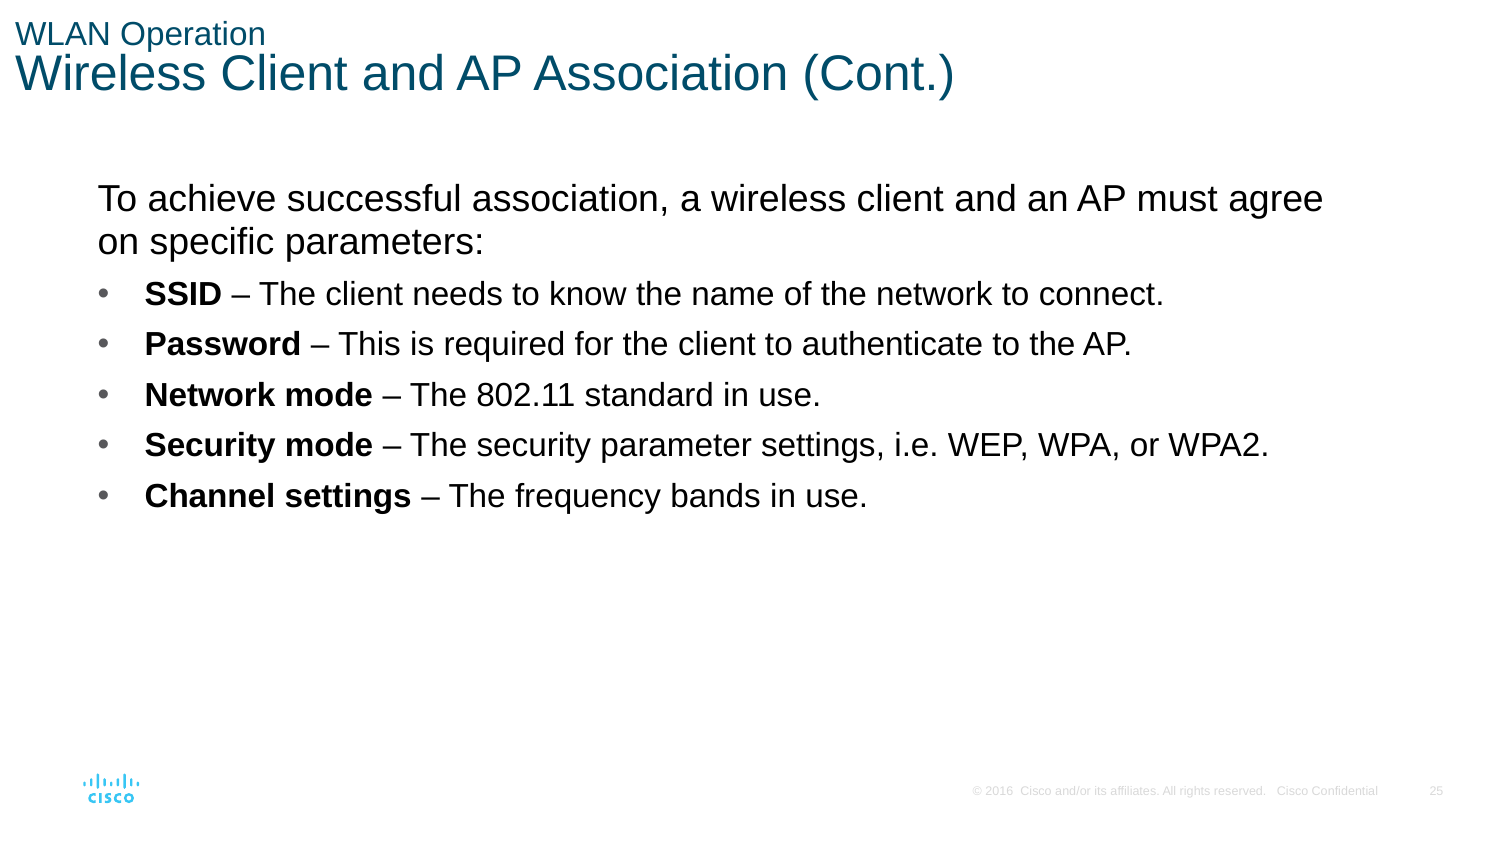

# WLAN Operation Wireless Client and AP Association (Cont.)
To achieve successful association, a wireless client and an AP must agree on specific parameters:
SSID – The client needs to know the name of the network to connect.
Password – This is required for the client to authenticate to the AP.
Network mode – The 802.11 standard in use.
Security mode – The security parameter settings, i.e. WEP, WPA, or WPA2.
Channel settings – The frequency bands in use.